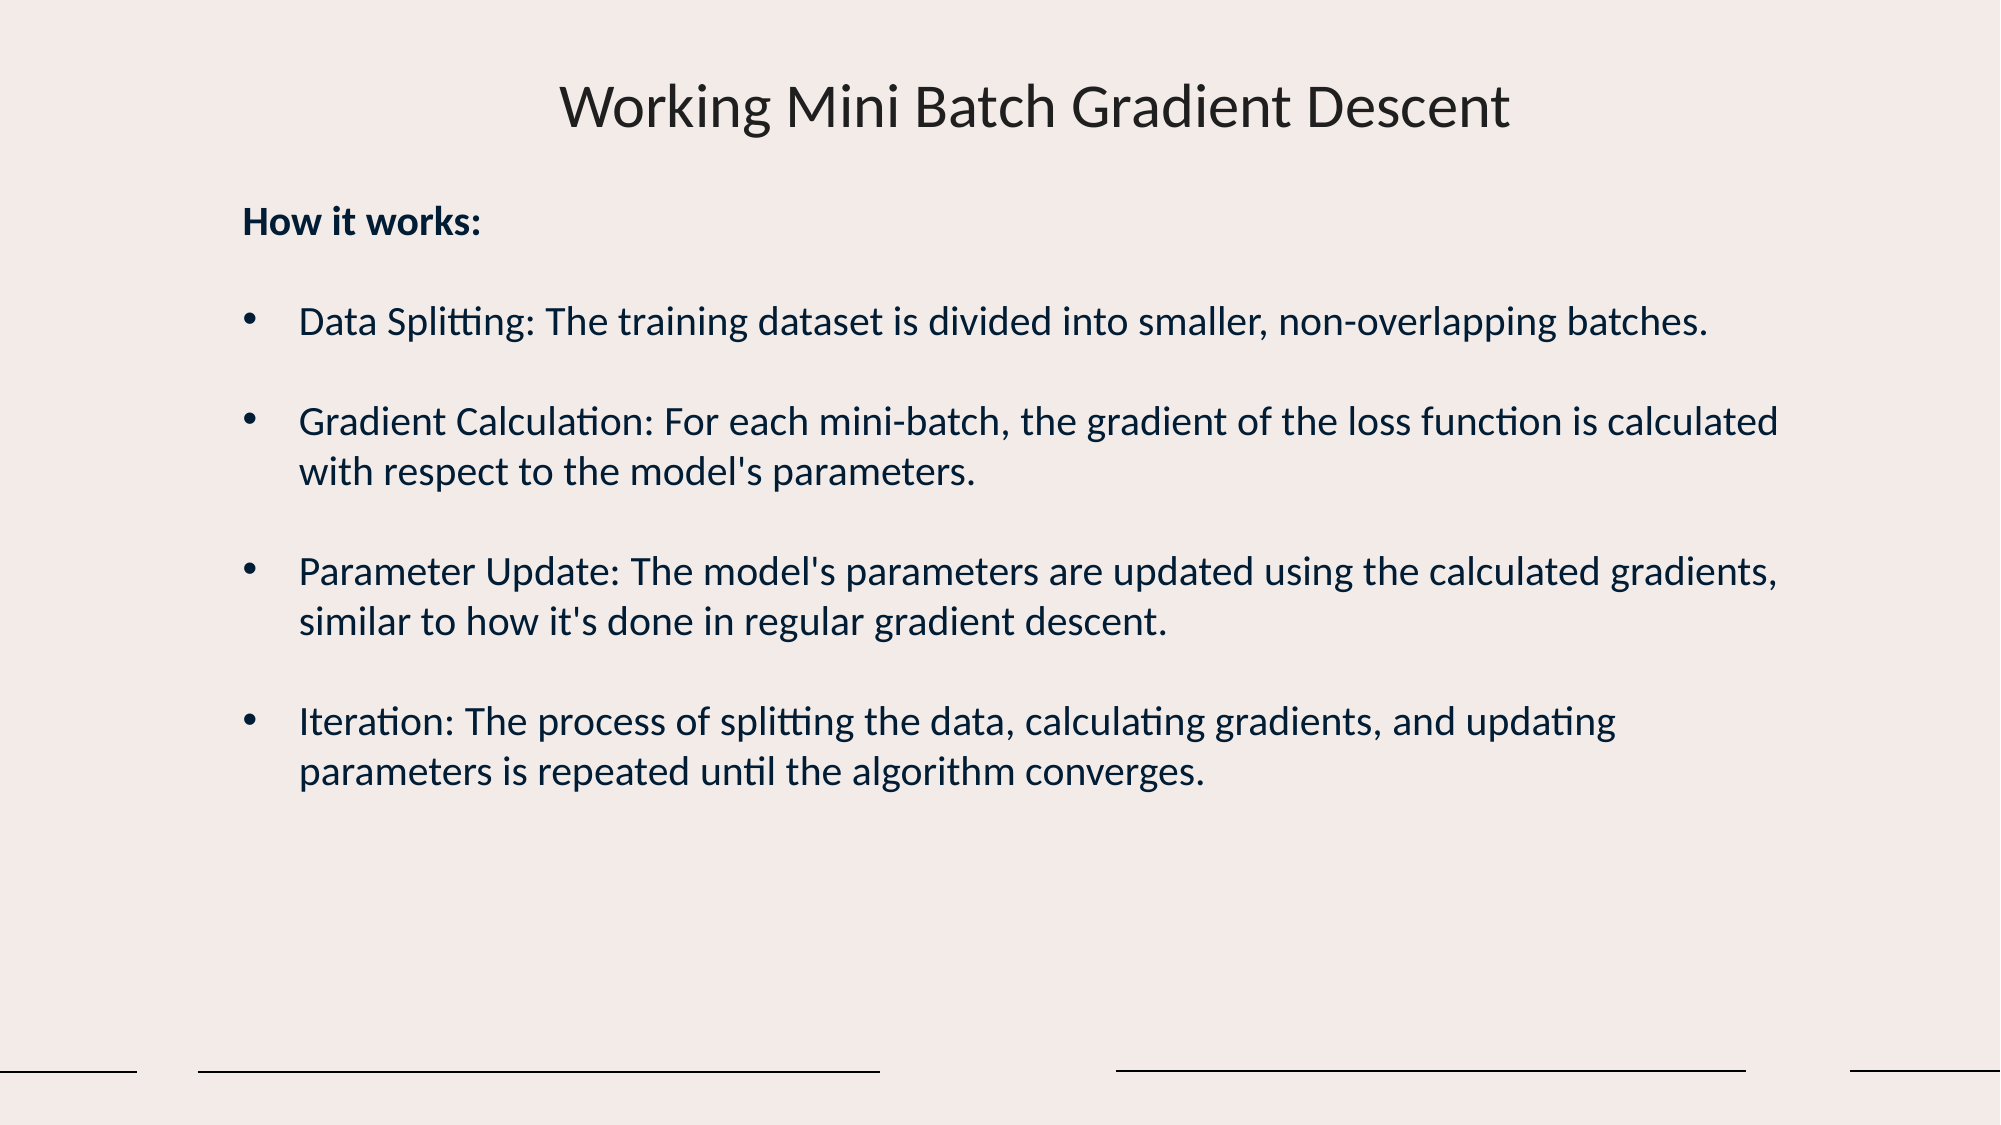

Working Mini Batch Gradient Descent
How it works:

Data Splitting: The training dataset is divided into smaller, non-overlapping batches.

Gradient Calculation: For each mini-batch, the gradient of the loss function is calculated with respect to the model's parameters.

Parameter Update: The model's parameters are updated using the calculated gradients, similar to how it's done in regular gradient descent.

Iteration: The process of splitting the data, calculating gradients, and updating parameters is repeated until the algorithm converges.